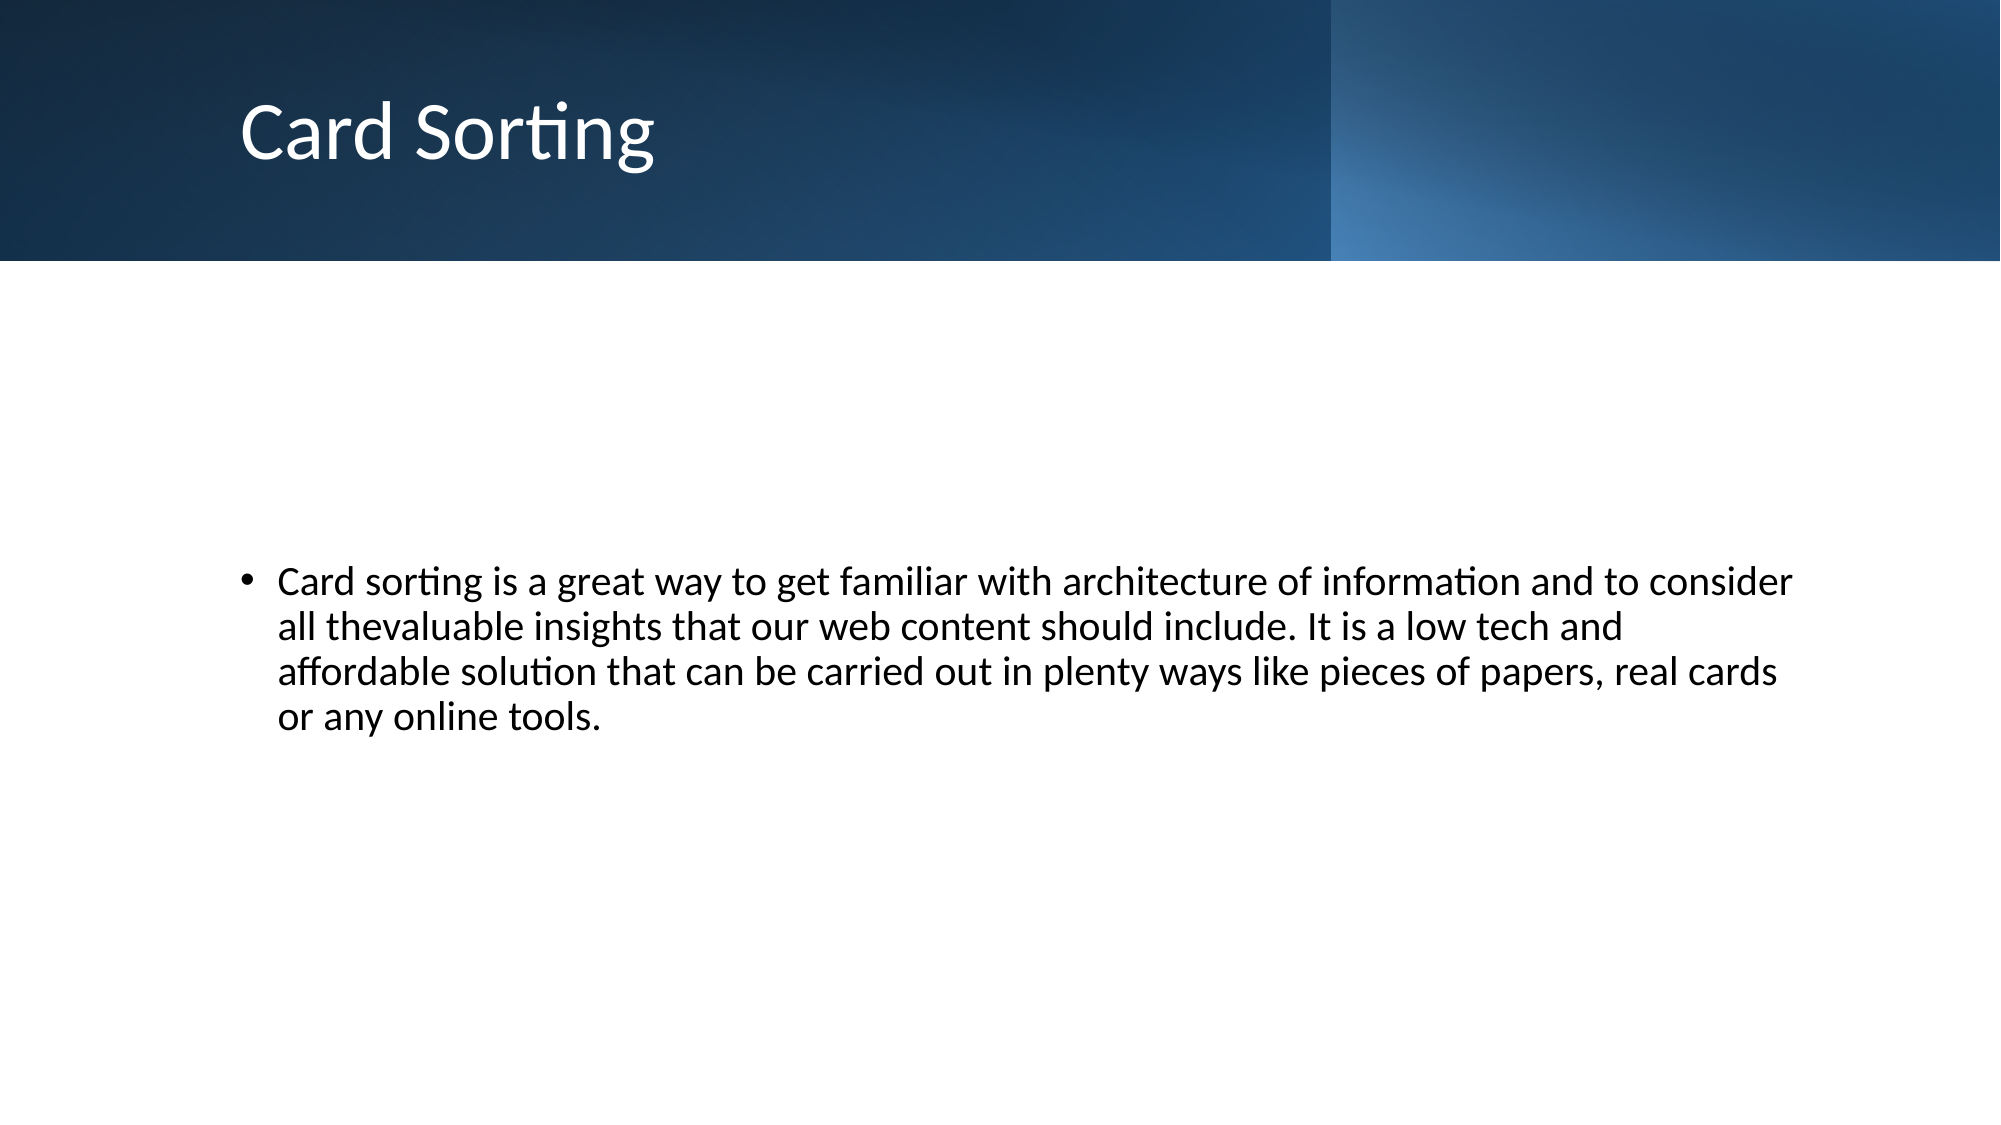

# Card Sorting
Card sorting is a great way to get familiar with architecture of information and to consider all thevaluable insights that our web content should include. It is a low tech and affordable solution that can be carried out in plenty ways like pieces of papers, real cards or any online tools.